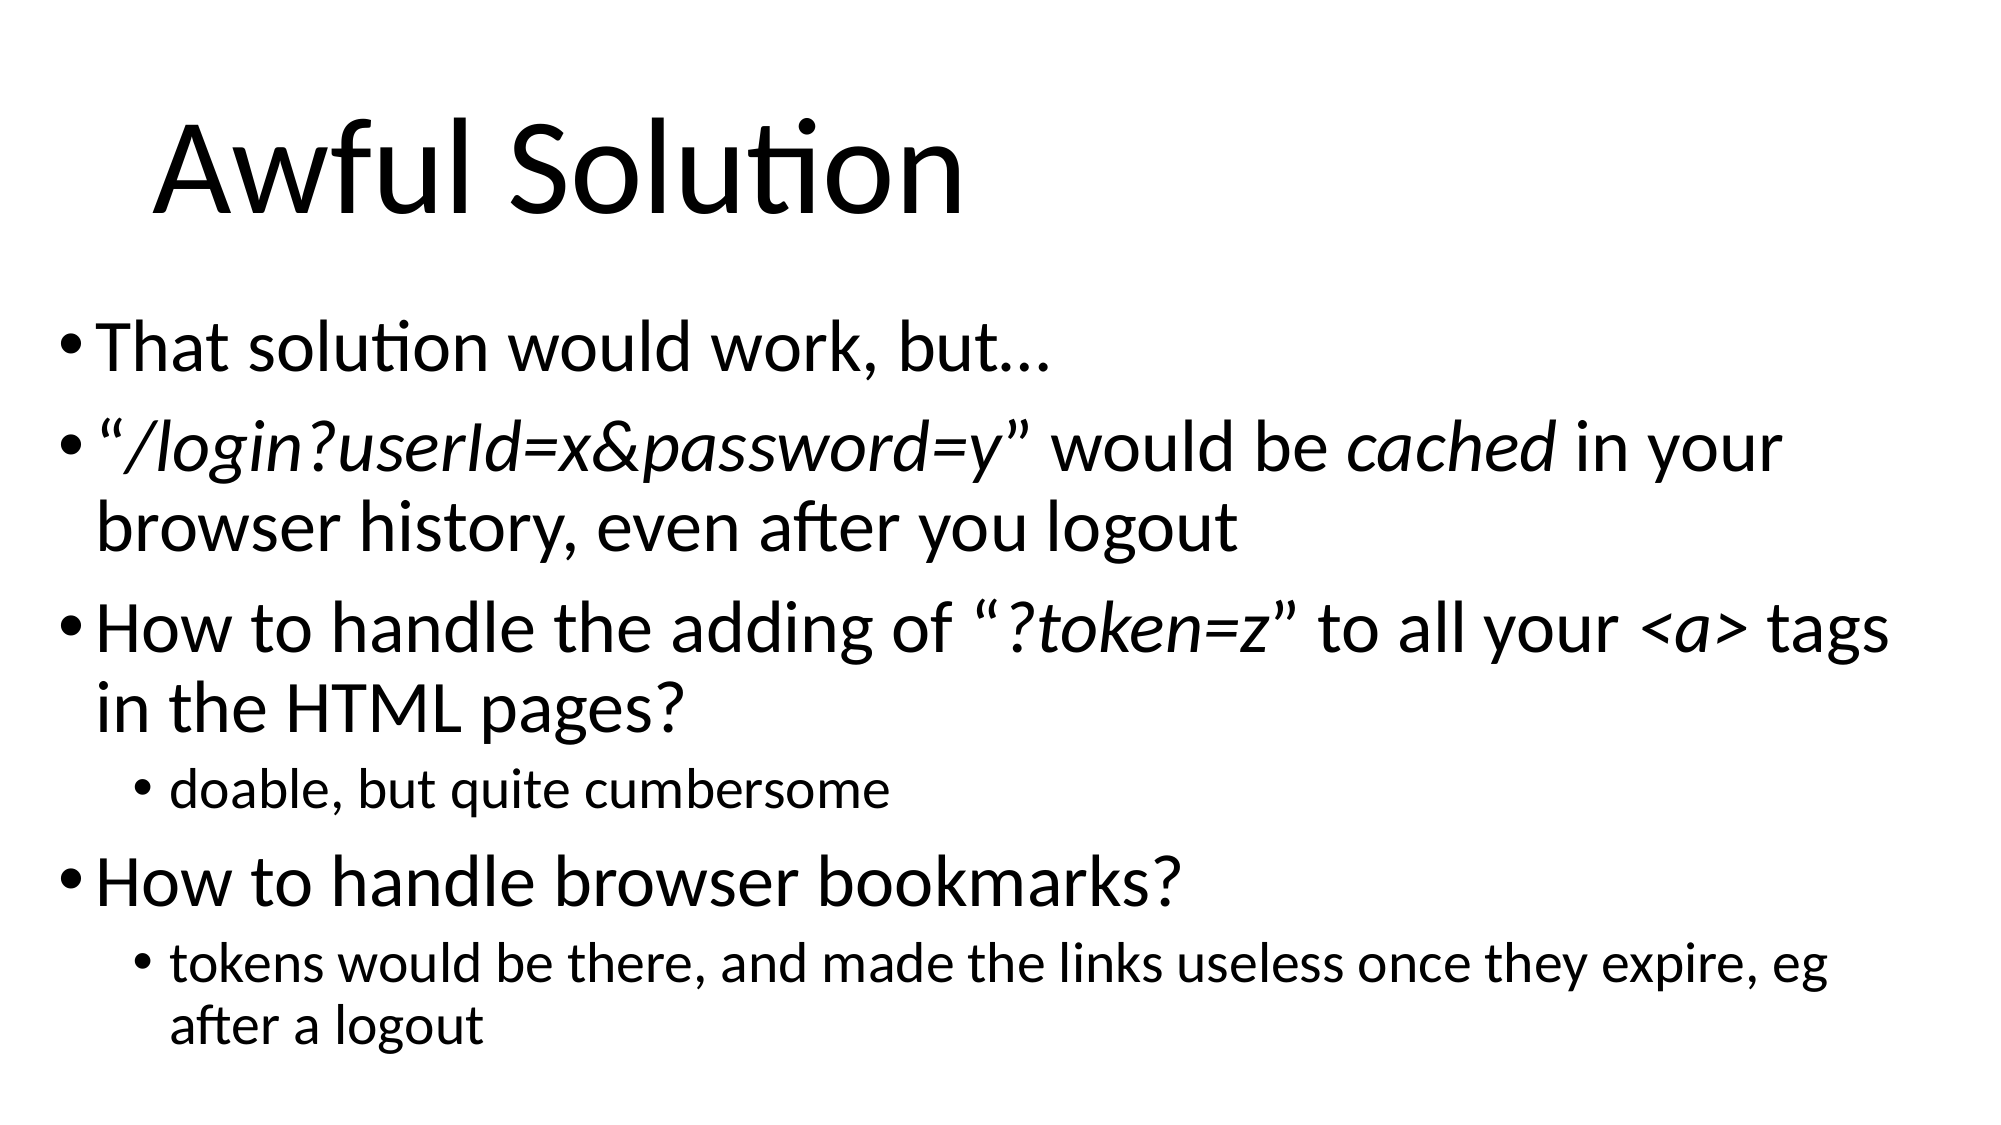

# Awful Solution
That solution would work, but…
“/login?userId=x&password=y” would be cached in your browser history, even after you logout
How to handle the adding of “?token=z” to all your <a> tags in the HTML pages?
doable, but quite cumbersome
How to handle browser bookmarks?
tokens would be there, and made the links useless once they expire, eg after a logout